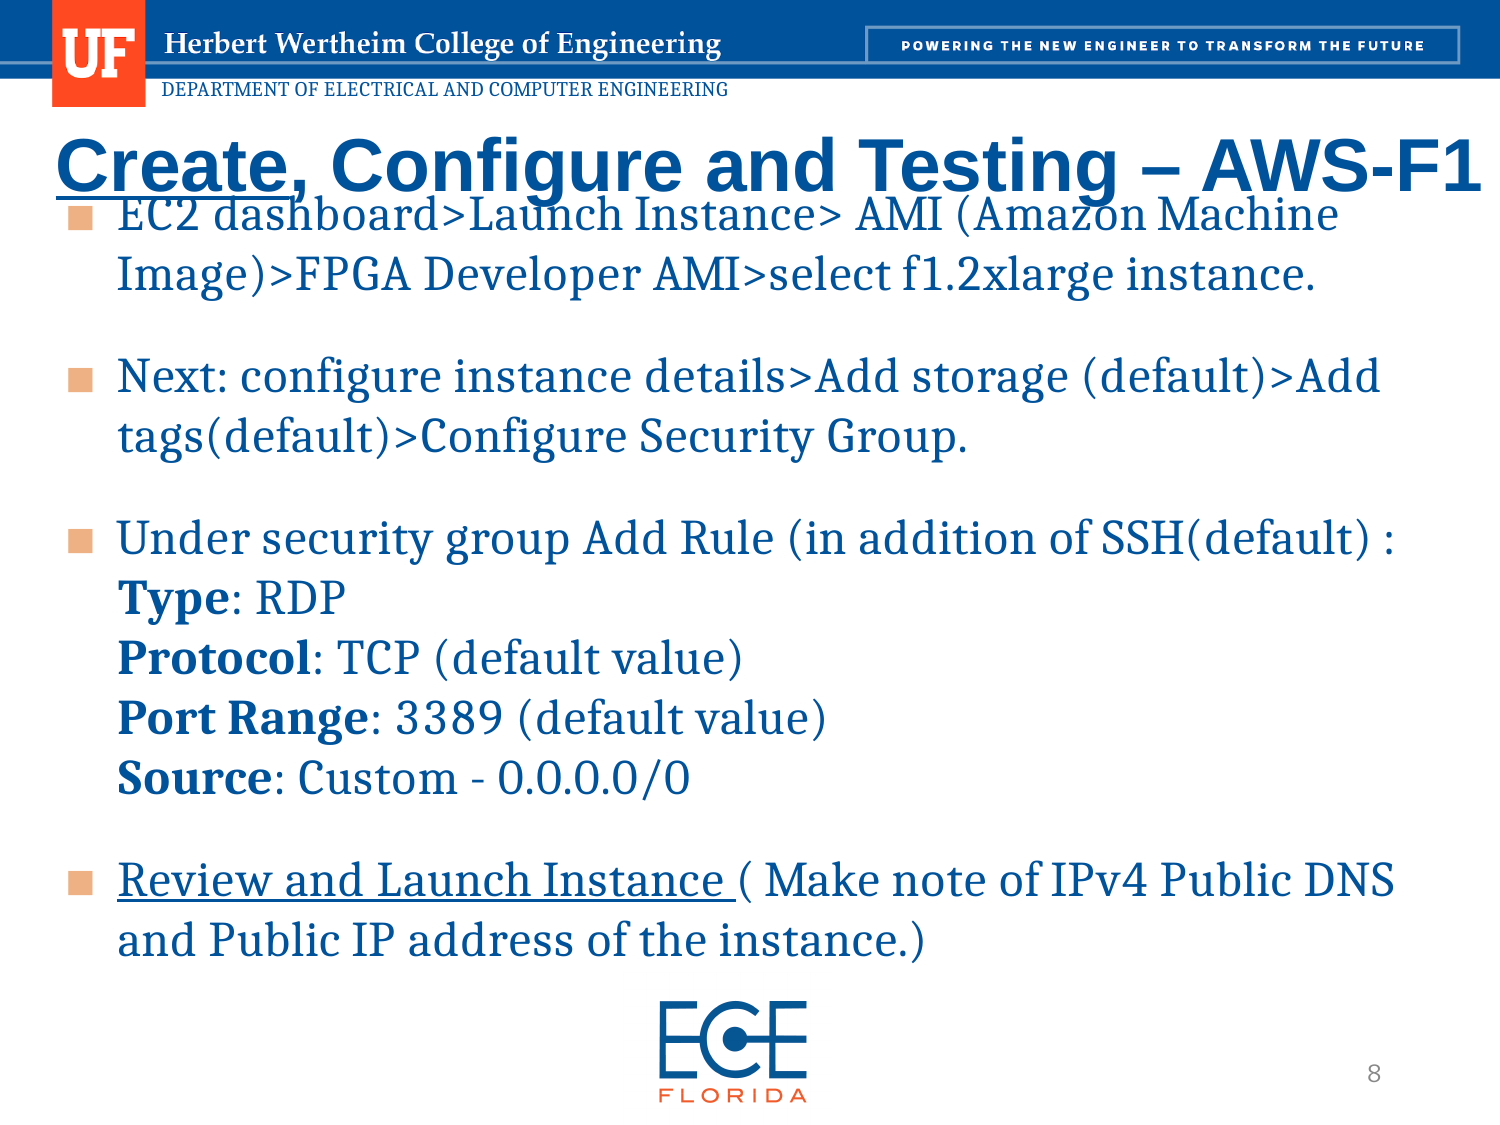

# Create, Configure and Testing – AWS-F1
EC2 dashboard>Launch Instance> AMI (Amazon Machine Image)>FPGA Developer AMI>select f1.2xlarge instance.
Next: configure instance details>Add storage (default)>Add tags(default)>Configure Security Group.
Under security group Add Rule (in addition of SSH(default) :
Type: RDP
Protocol: TCP (default value)
Port Range: 3389 (default value)
Source: Custom - 0.0.0.0/0
Review and Launch Instance ( Make note of IPv4 Public DNS and Public IP address of the instance.)
8